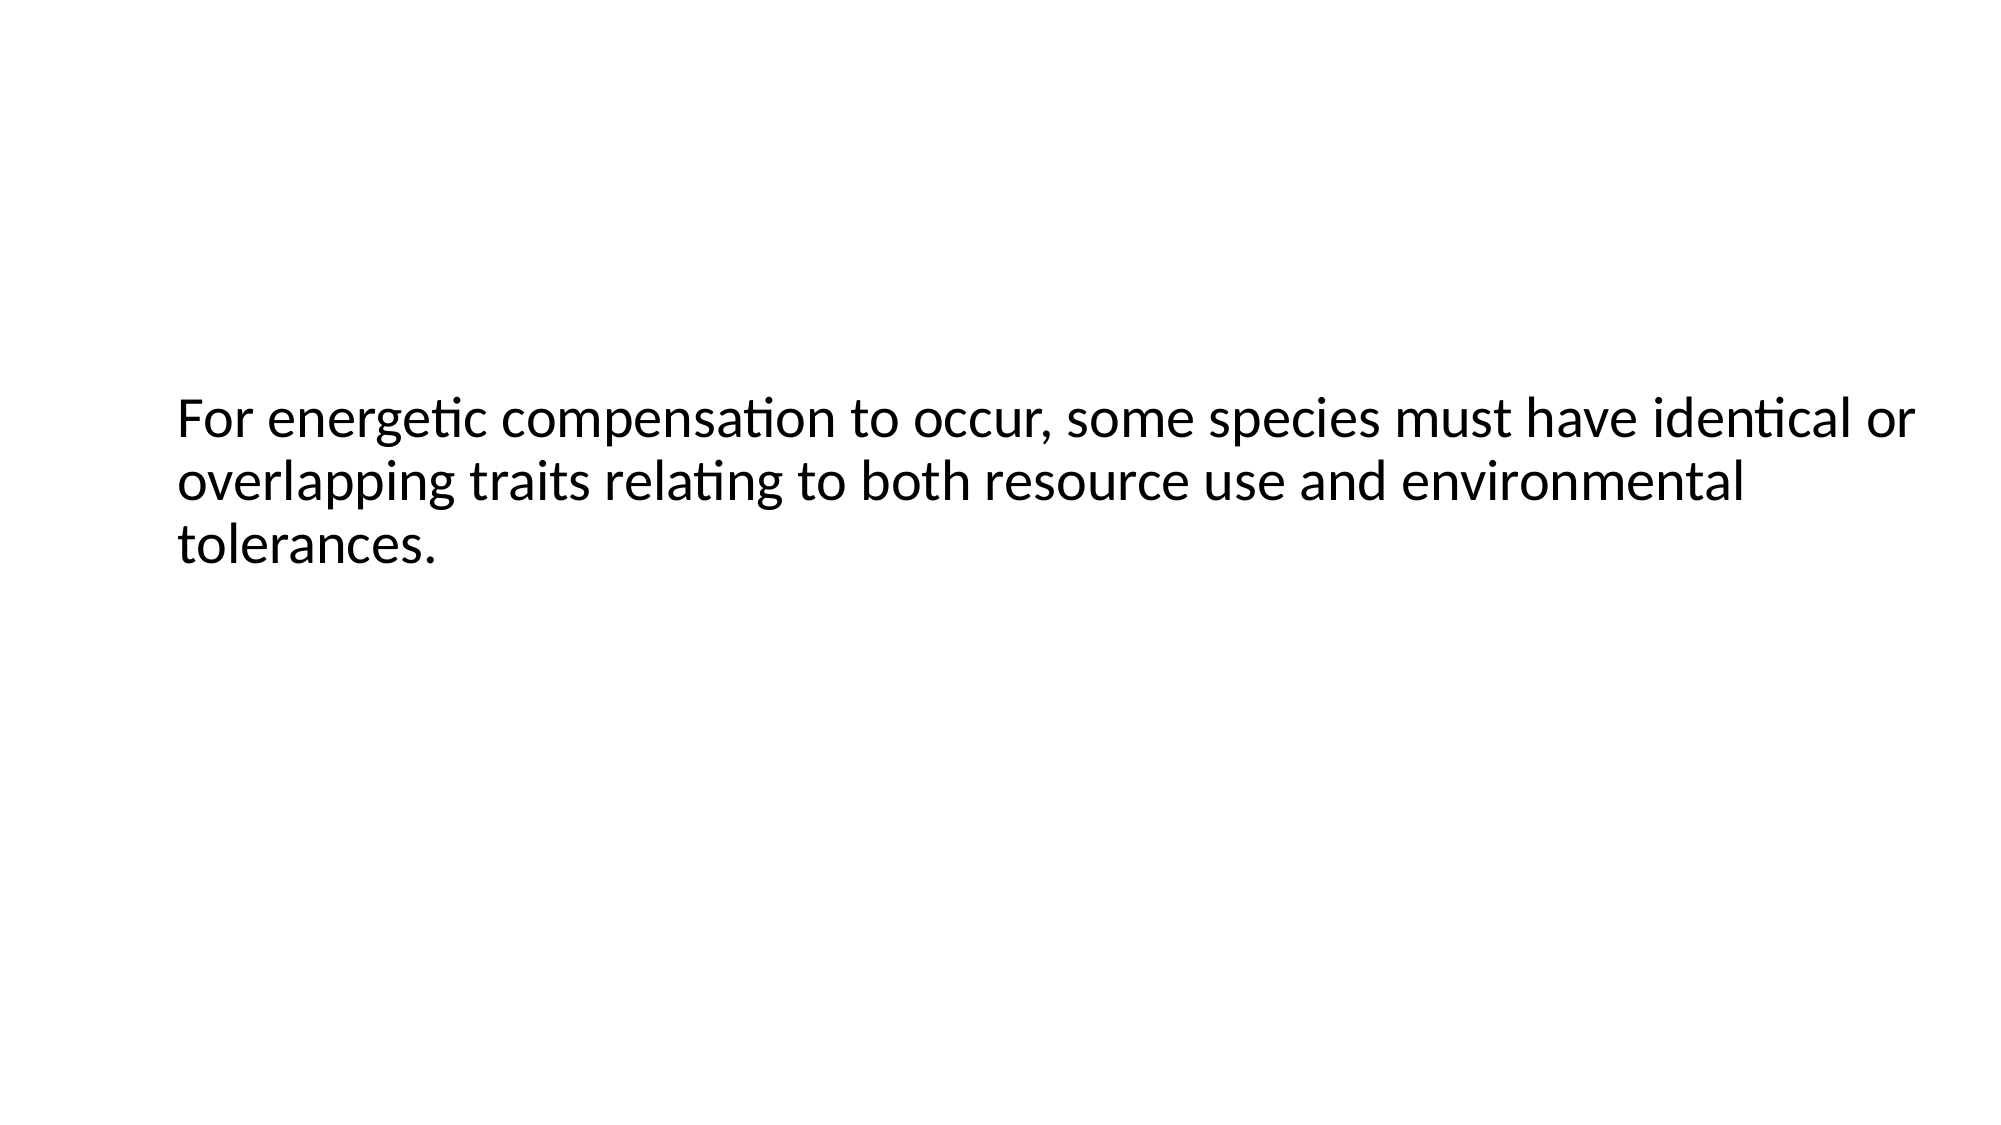

For energetic compensation to occur, some species must have identical or overlapping traits relating to both resource use and environmental tolerances.